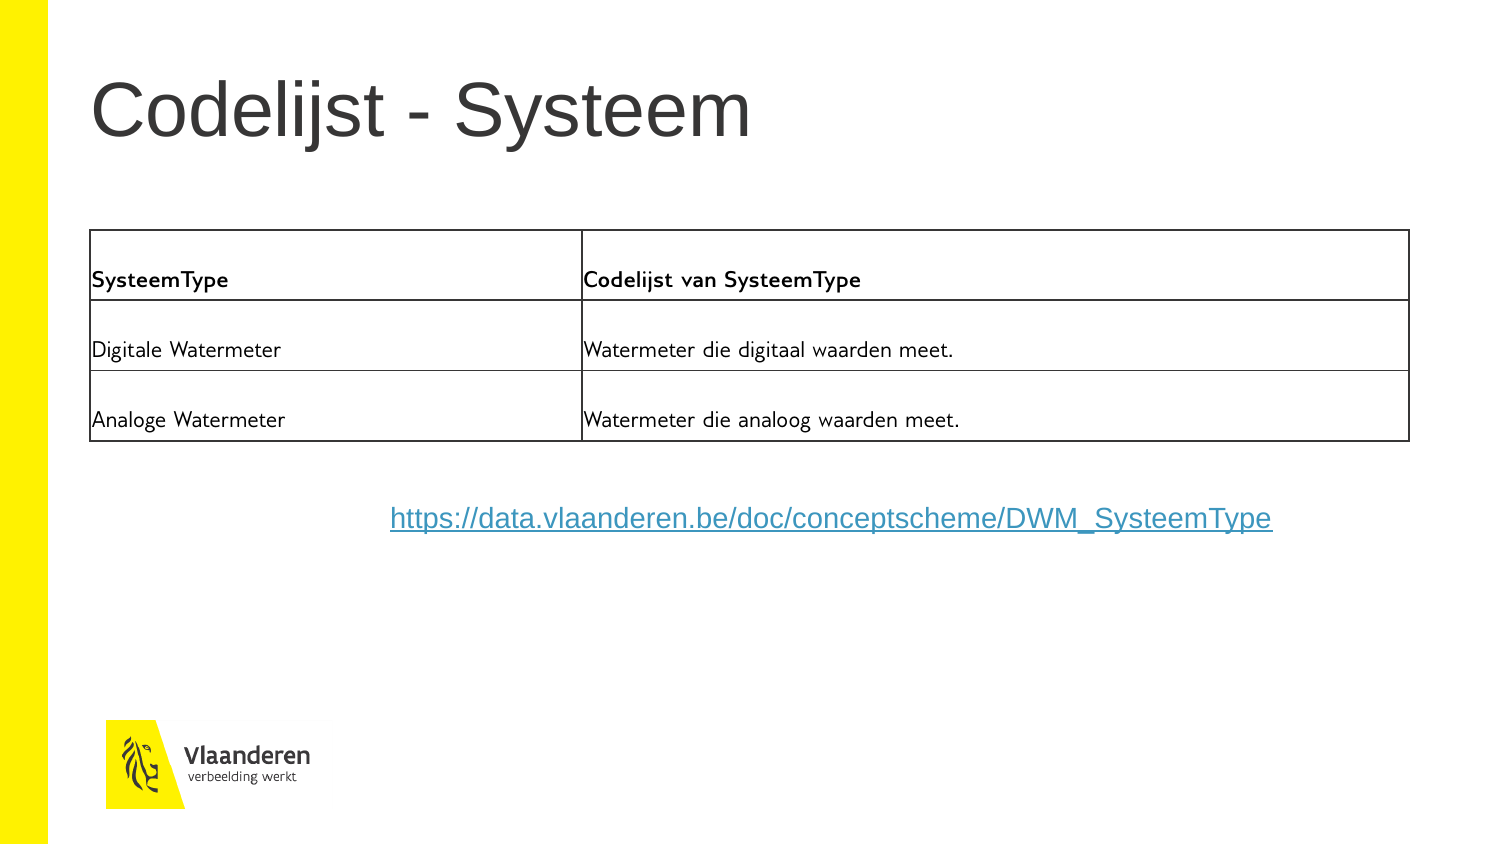

# Codelijst - Systeem
| SysteemType | Codelijst van SysteemType |
| --- | --- |
| Digitale Watermeter | Watermeter die digitaal waarden meet. |
| Analoge Watermeter | Watermeter die analoog waarden meet. |
https://data.vlaanderen.be/doc/conceptscheme/DWM_SysteemType